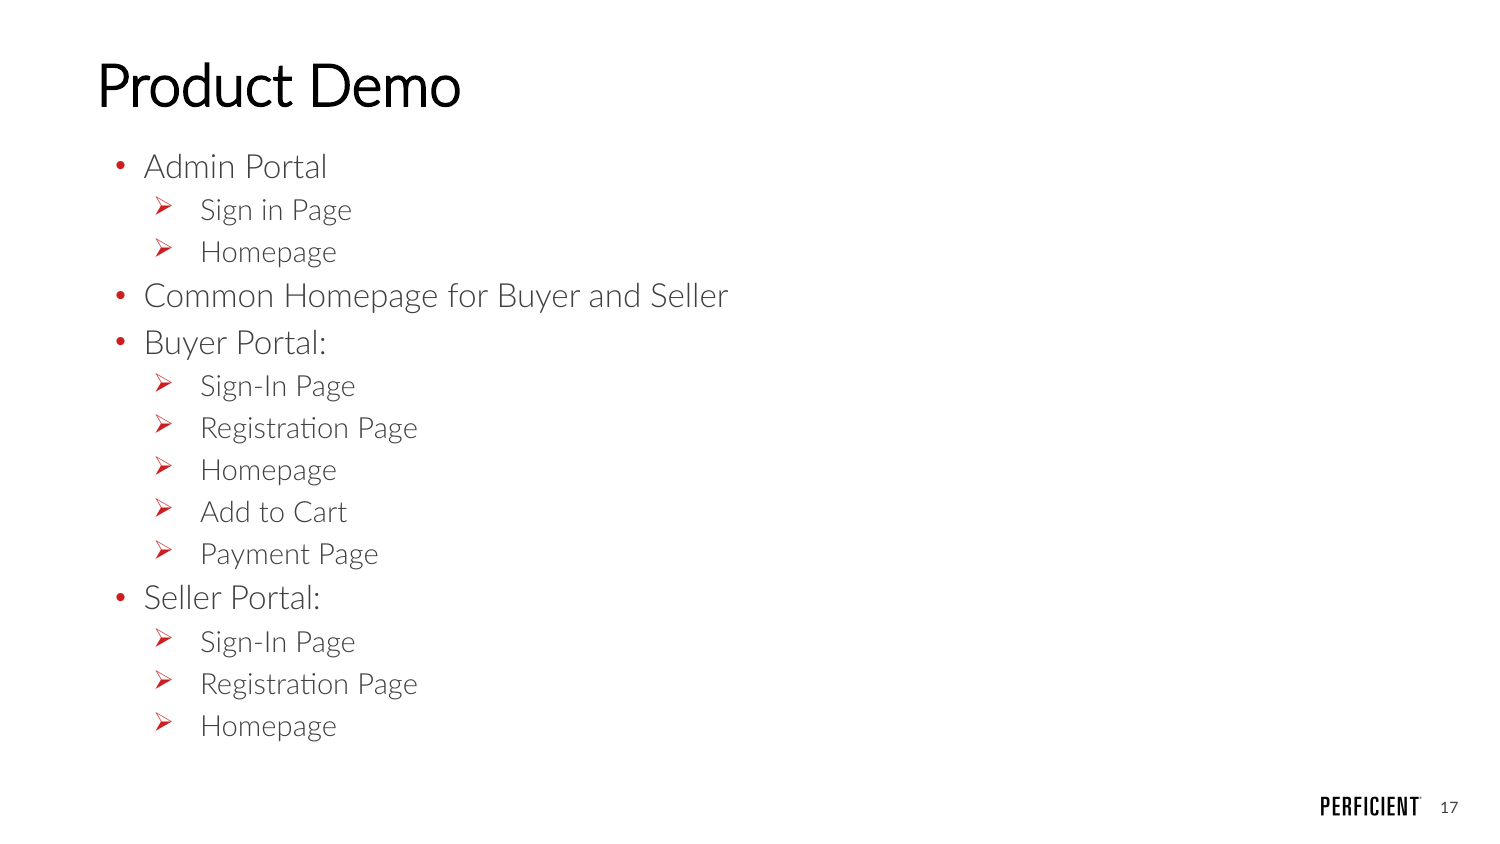

# Product Demo
Admin Portal
Sign in Page
Homepage
Common Homepage for Buyer and Seller
Buyer Portal:
Sign-In Page
Registration Page
Homepage
Add to Cart
Payment Page
Seller Portal:
Sign-In Page
Registration Page
Homepage